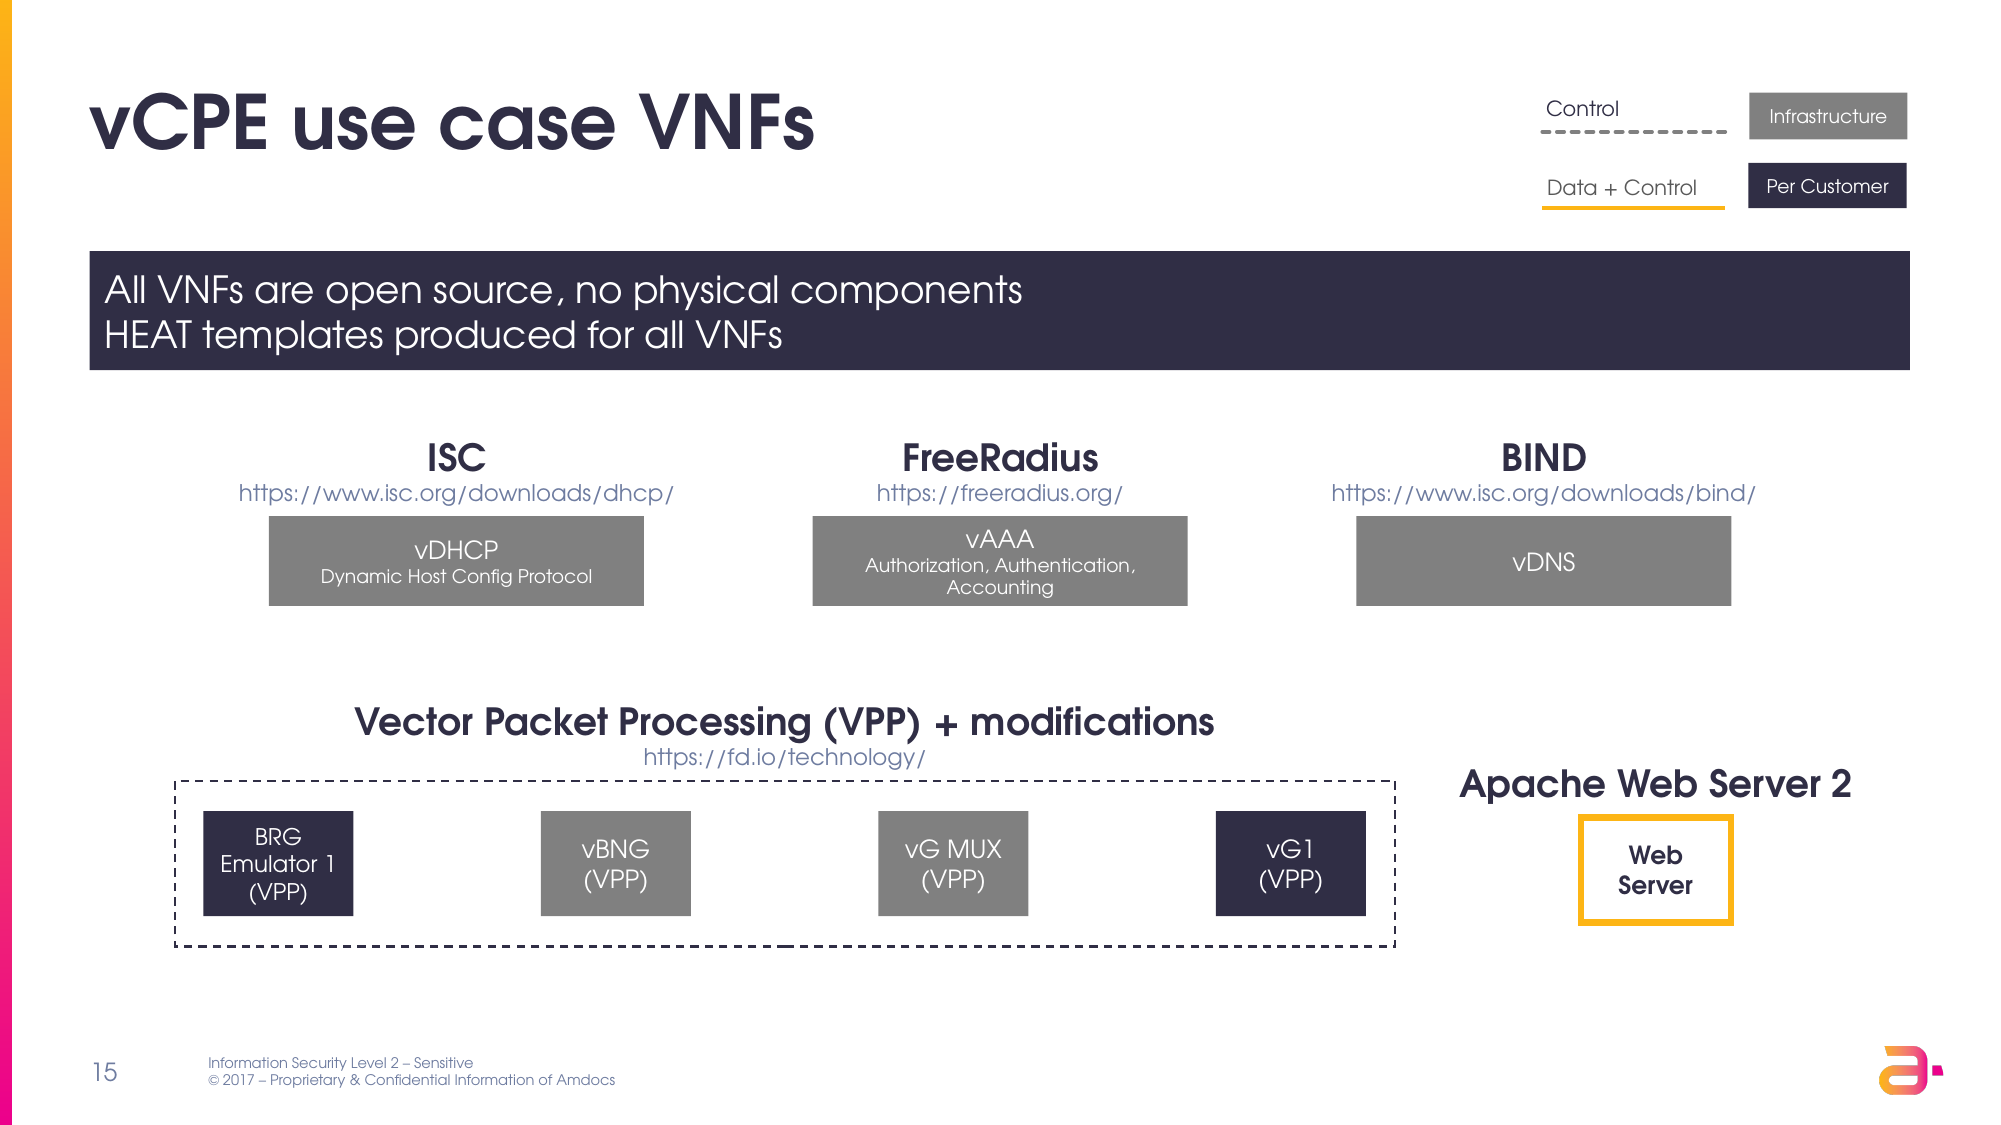

# vCPE use case VNFs
Control
Infrastructure
Per Customer
Data + Control
All VNFs are open source, no physical components
HEAT templates produced for all VNFs
ISC
https://www.isc.org/downloads/dhcp/
FreeRadius
https://freeradius.org/
BIND
https://www.isc.org/downloads/bind/
vDHCP
Dynamic Host Config Protocol
vAAA
Authorization, Authentication, Accounting
vDNS
Vector Packet Processing (VPP) + modifications
https://fd.io/technology/
Apache Web Server 2

BRG
Emulator 1
(VPP)
vBNG
(VPP)
vG MUX
(VPP)
vG1
(VPP)
Web Server